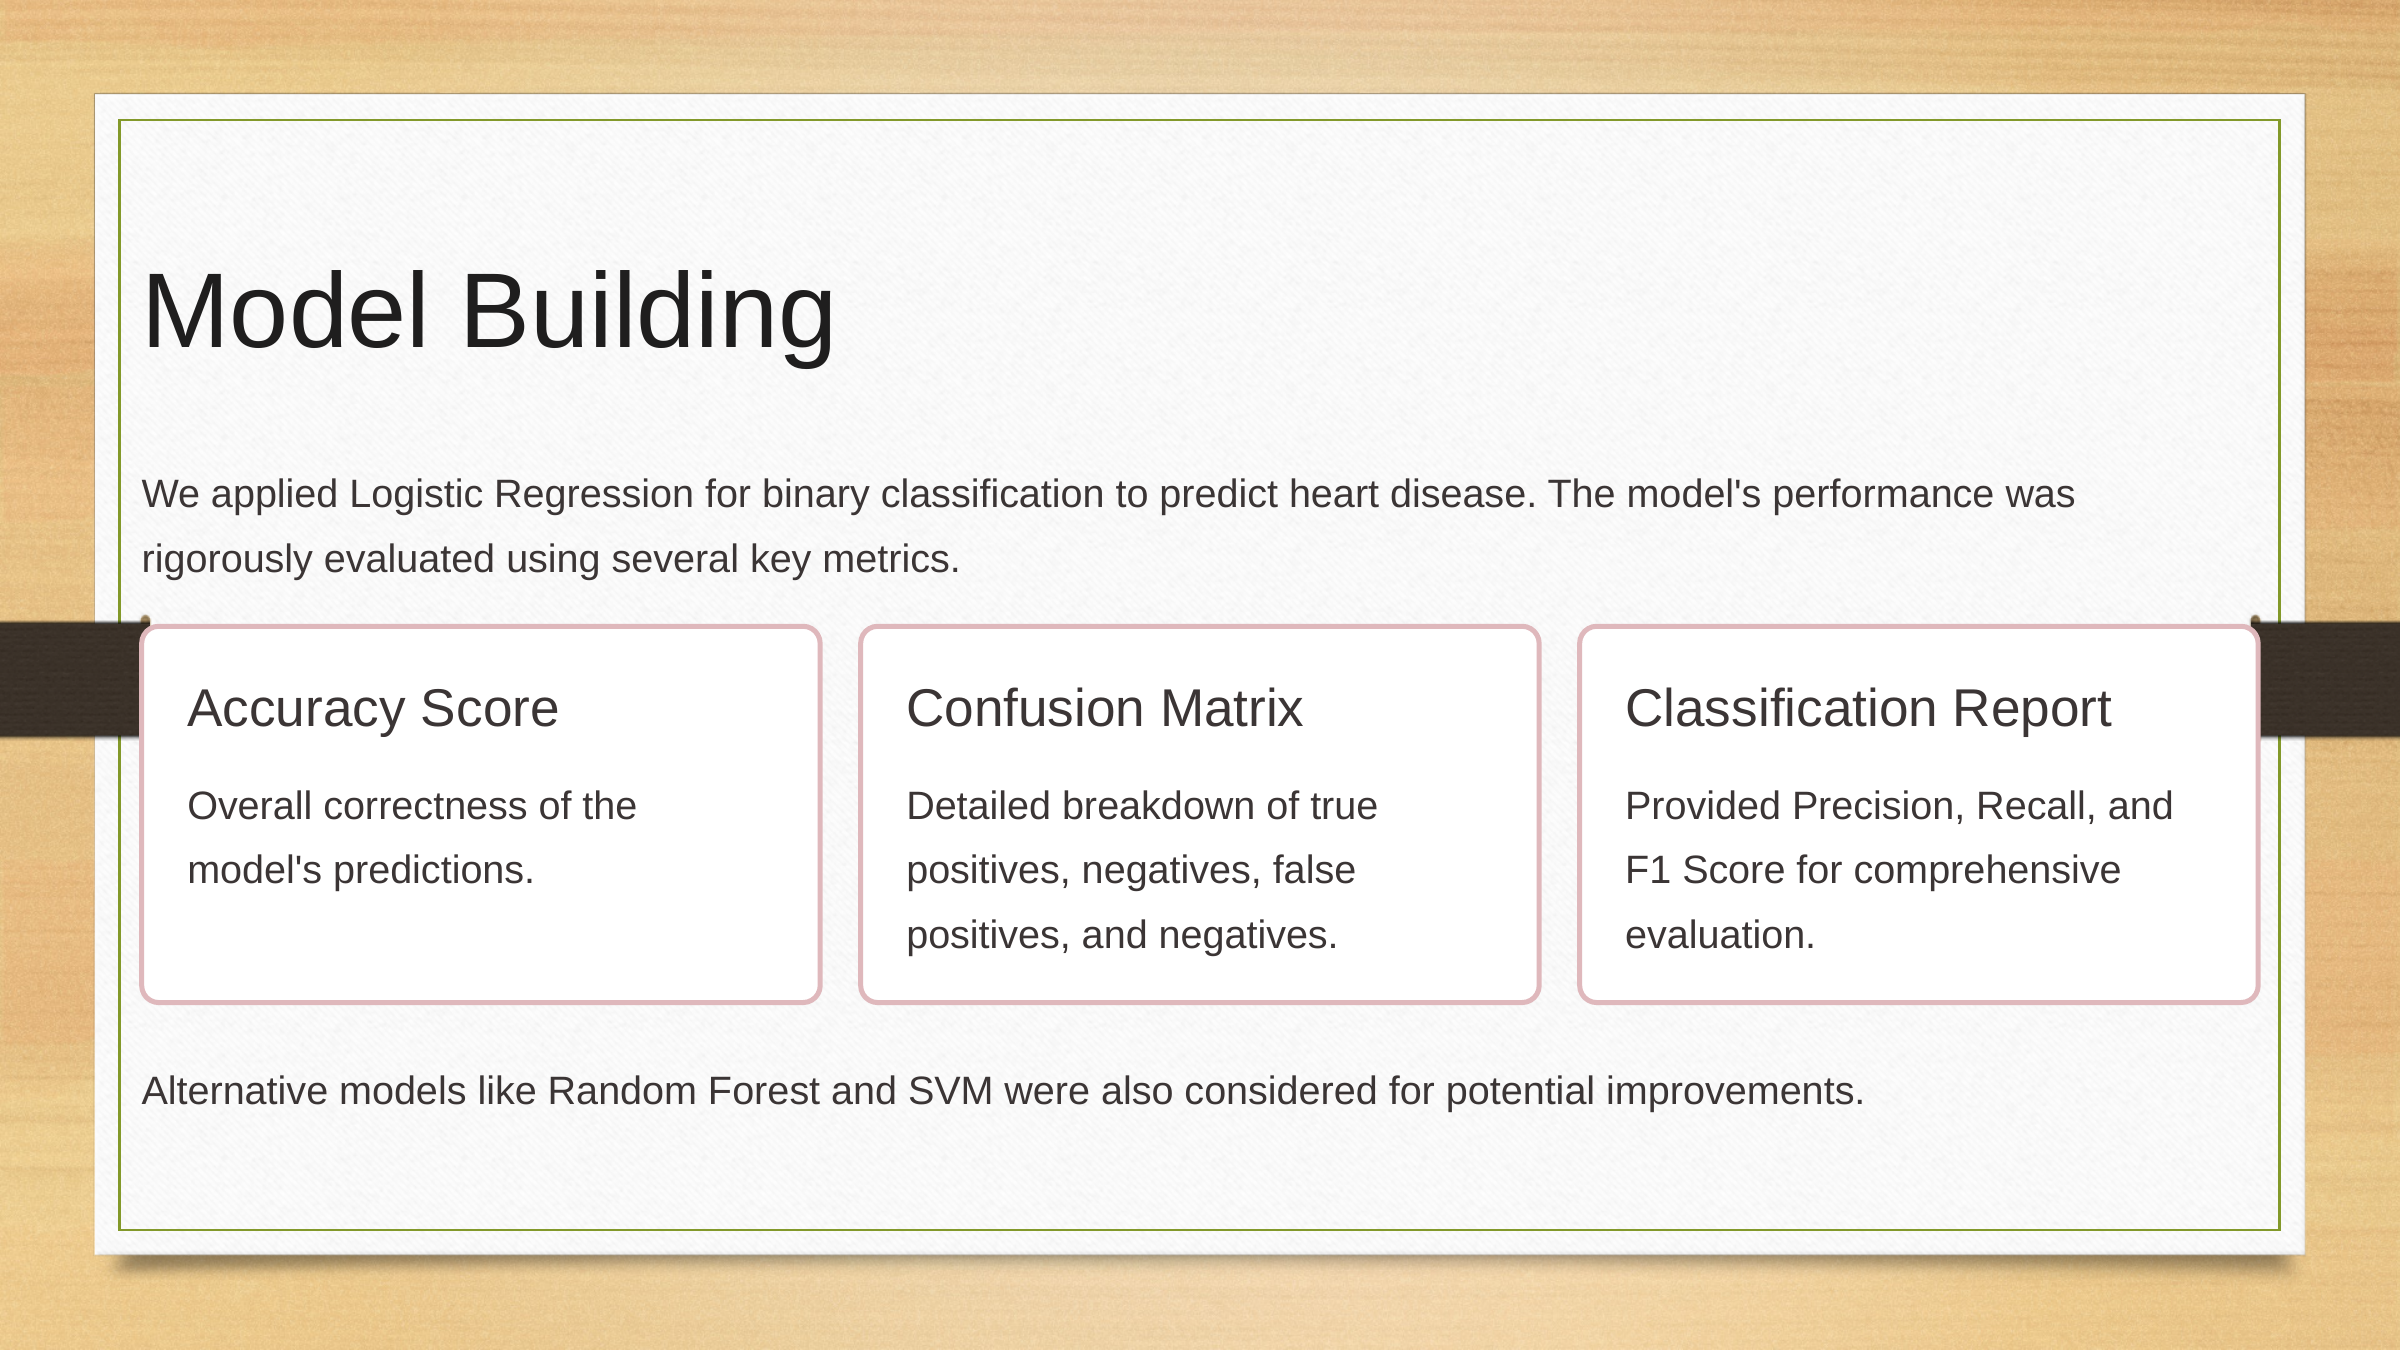

Model Building
We applied Logistic Regression for binary classification to predict heart disease. The model's performance was rigorously evaluated using several key metrics.

Accuracy Score
Confusion Matrix
Classification Report
Overall correctness of the model's predictions.
Detailed breakdown of true positives, negatives, false positives, and negatives.
Provided Precision, Recall, and F1 Score for comprehensive evaluation.
Alternative models like Random Forest and SVM were also considered for potential improvements.